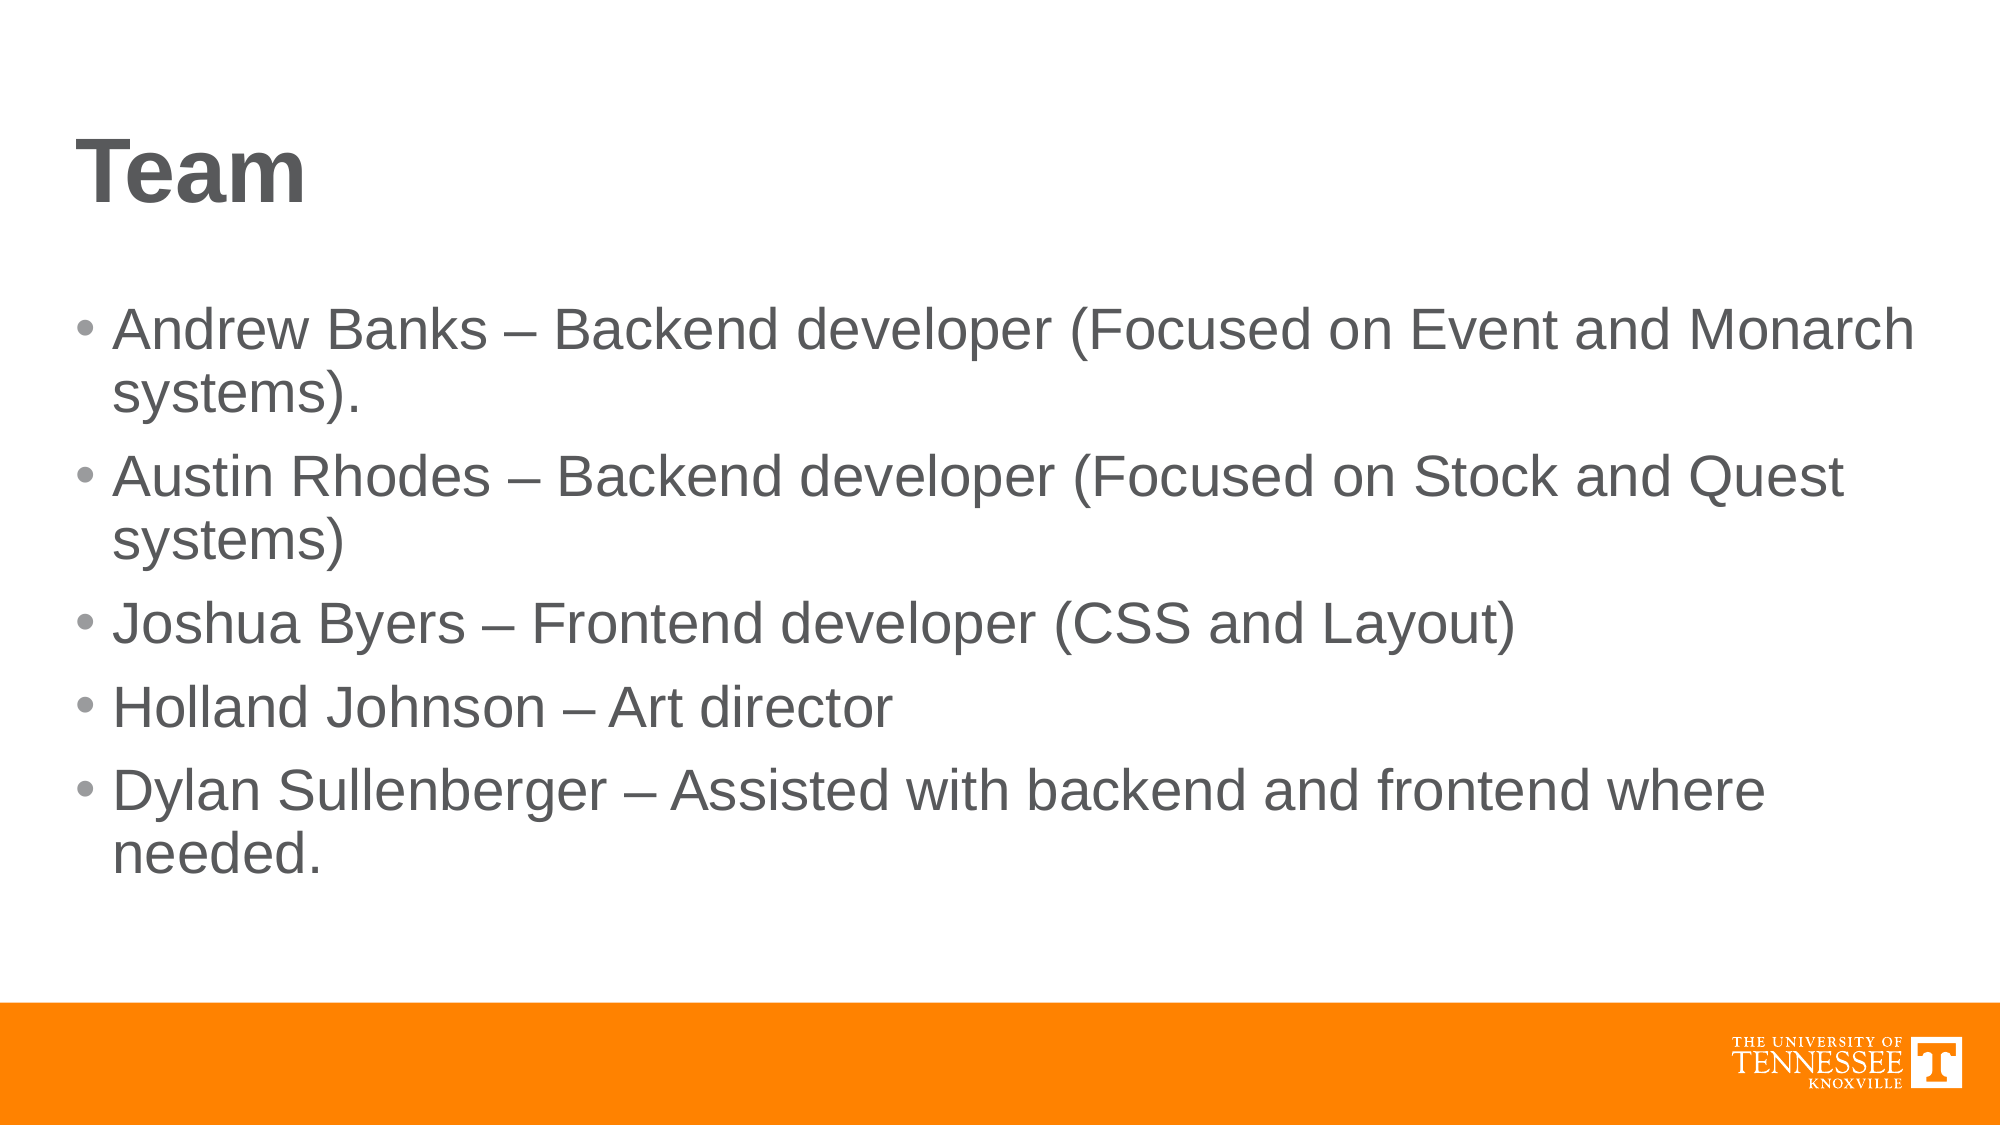

# Team
Andrew Banks – Backend developer (Focused on Event and Monarch systems).
Austin Rhodes – Backend developer (Focused on Stock and Quest systems)
Joshua Byers – Frontend developer (CSS and Layout)
Holland Johnson – Art director
Dylan Sullenberger – Assisted with backend and frontend where needed.